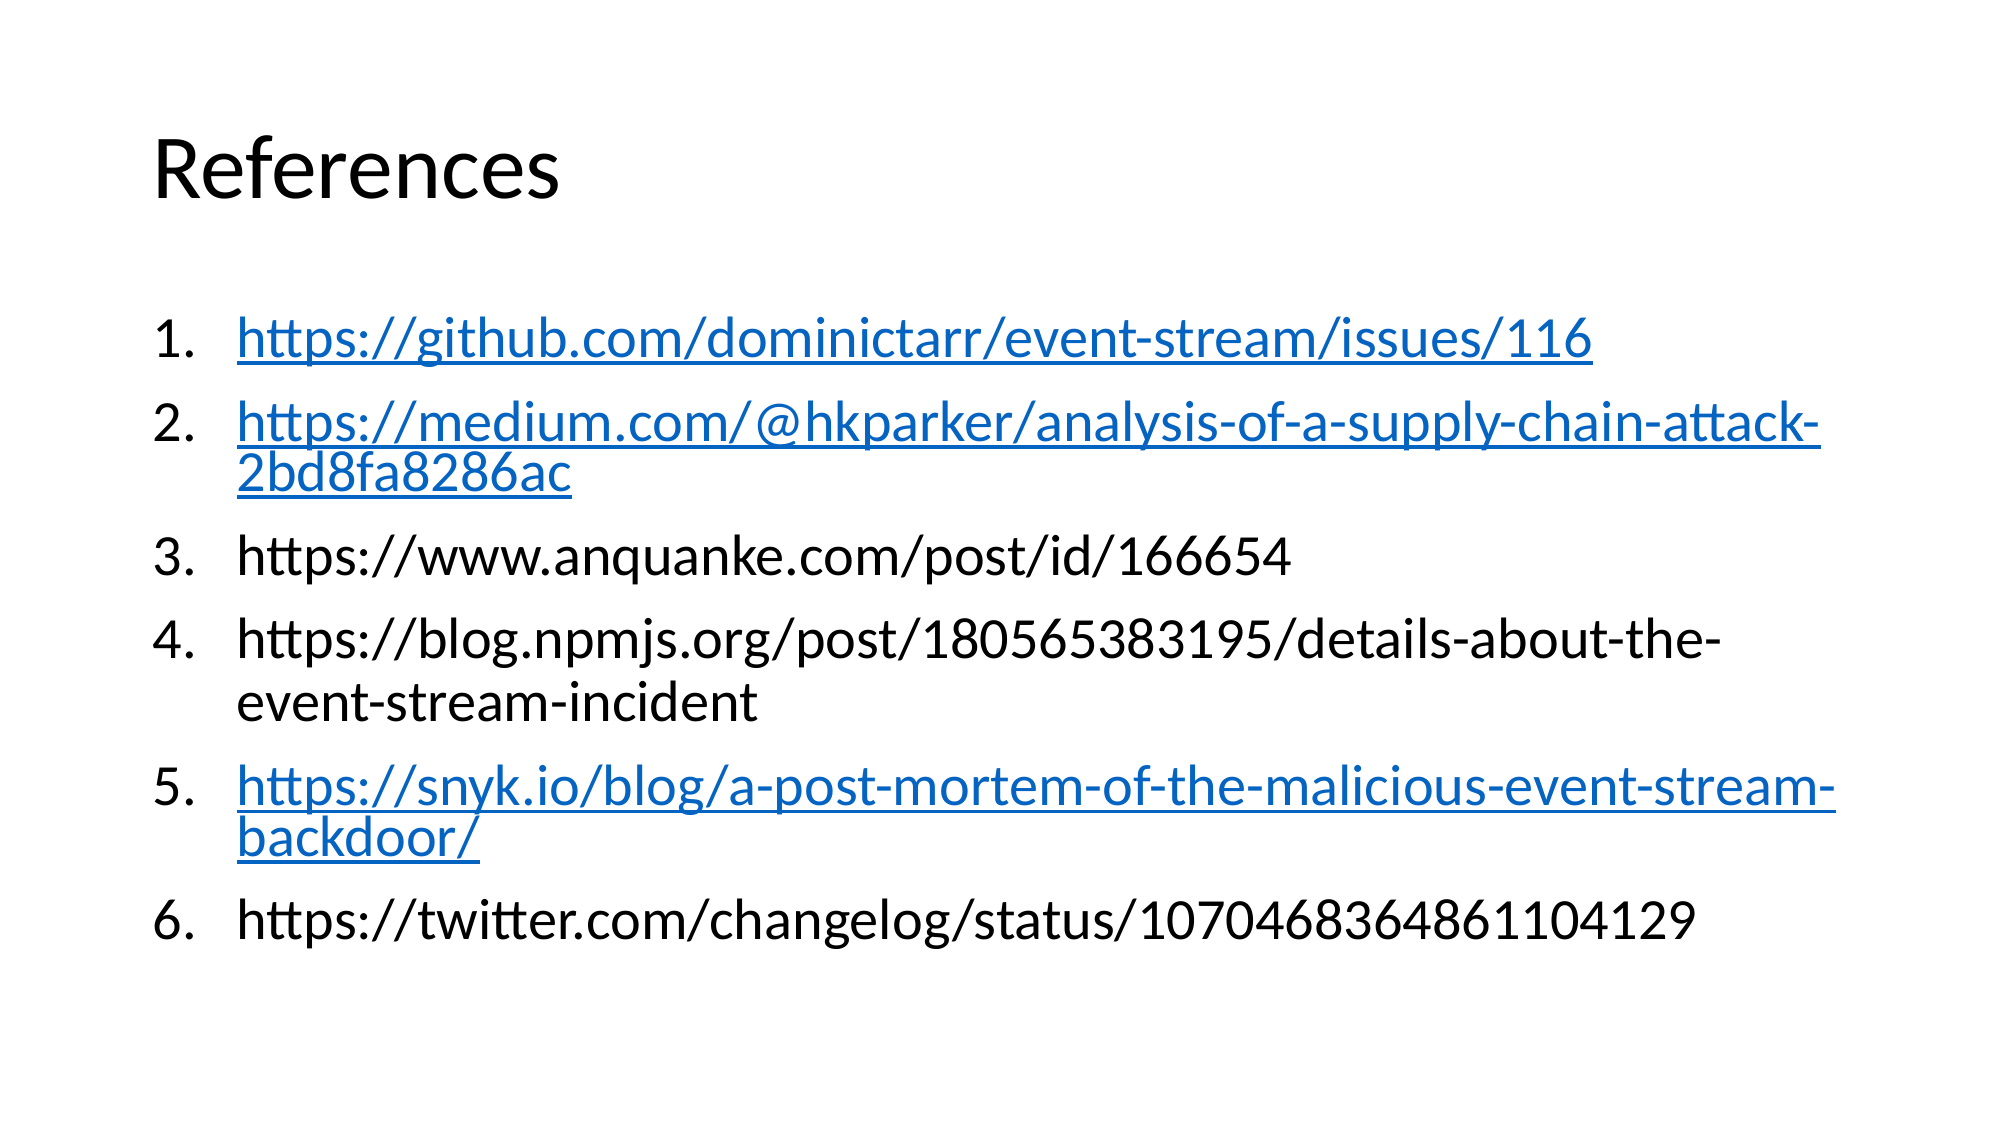

# References
https://github.com/dominictarr/event-stream/issues/116
https://medium.com/@hkparker/analysis-of-a-supply-chain-attack-2bd8fa8286ac
https://www.anquanke.com/post/id/166654
https://blog.npmjs.org/post/180565383195/details-about-the-event-stream-incident
https://snyk.io/blog/a-post-mortem-of-the-malicious-event-stream-backdoor/
https://twitter.com/changelog/status/1070468364861104129